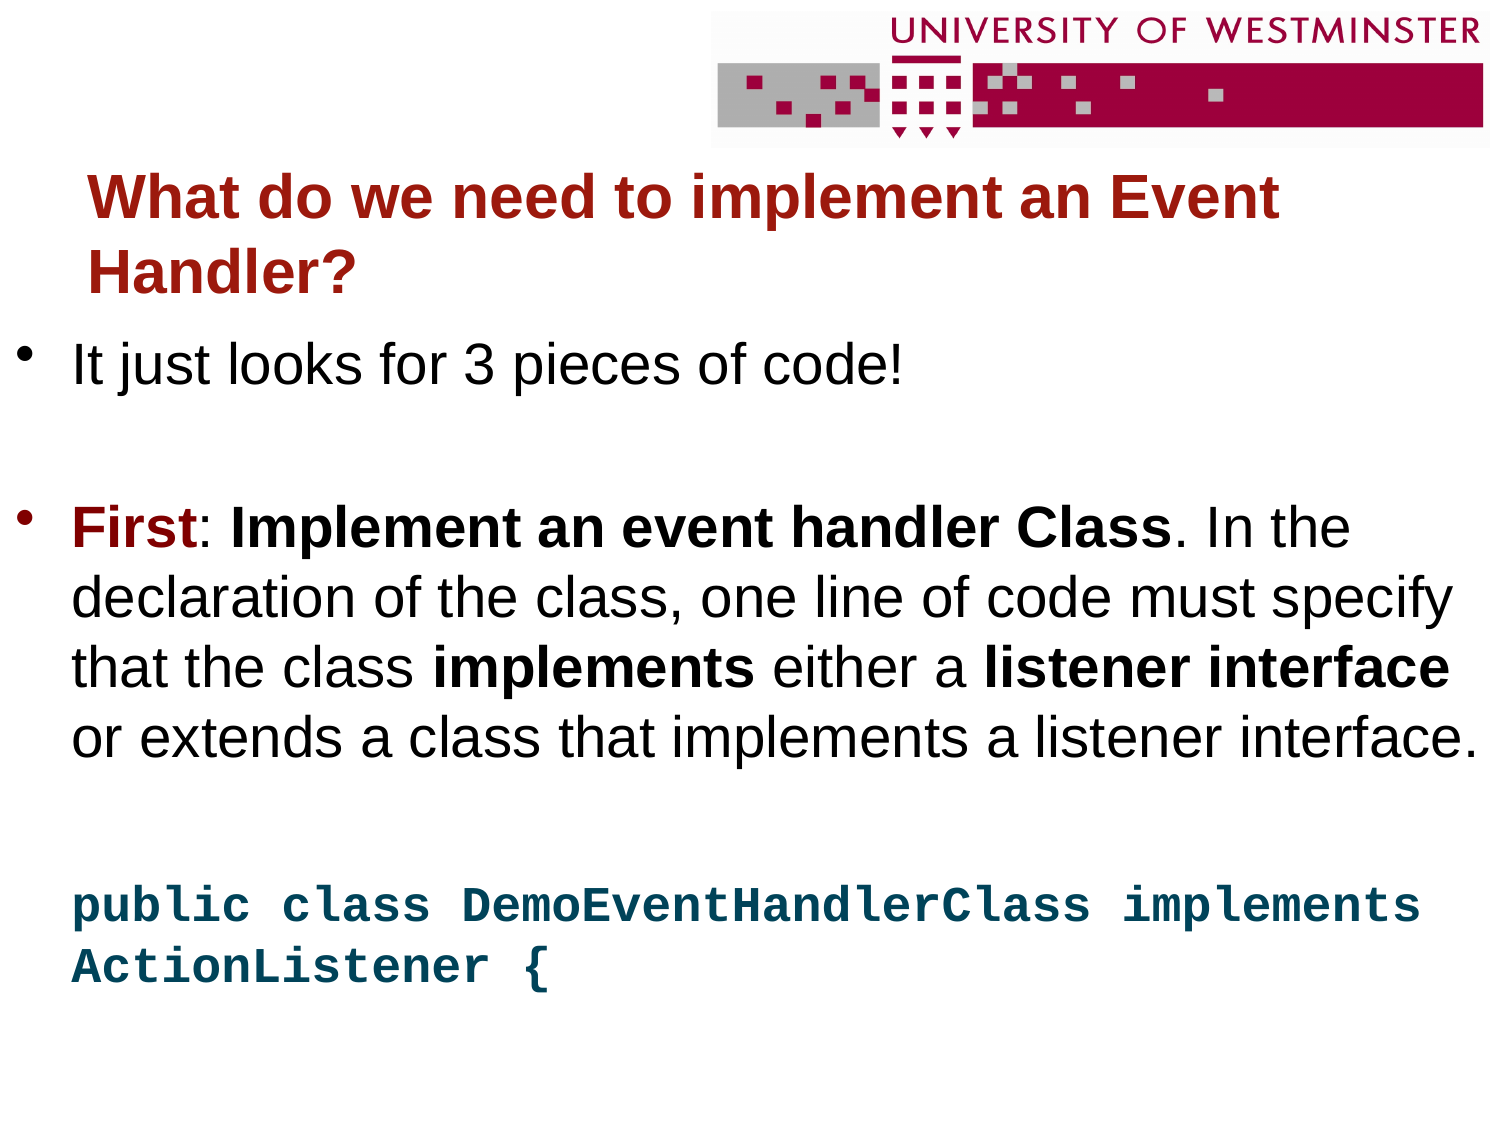

# What do we need to implement an Event Handler?
It just looks for 3 pieces of code!

First: Implement an event handler Class. In the declaration of the class, one line of code must specify that the class implements either a listener interface or extends a class that implements a listener interface.

	public class DemoEventHandlerClass implements ActionListener {